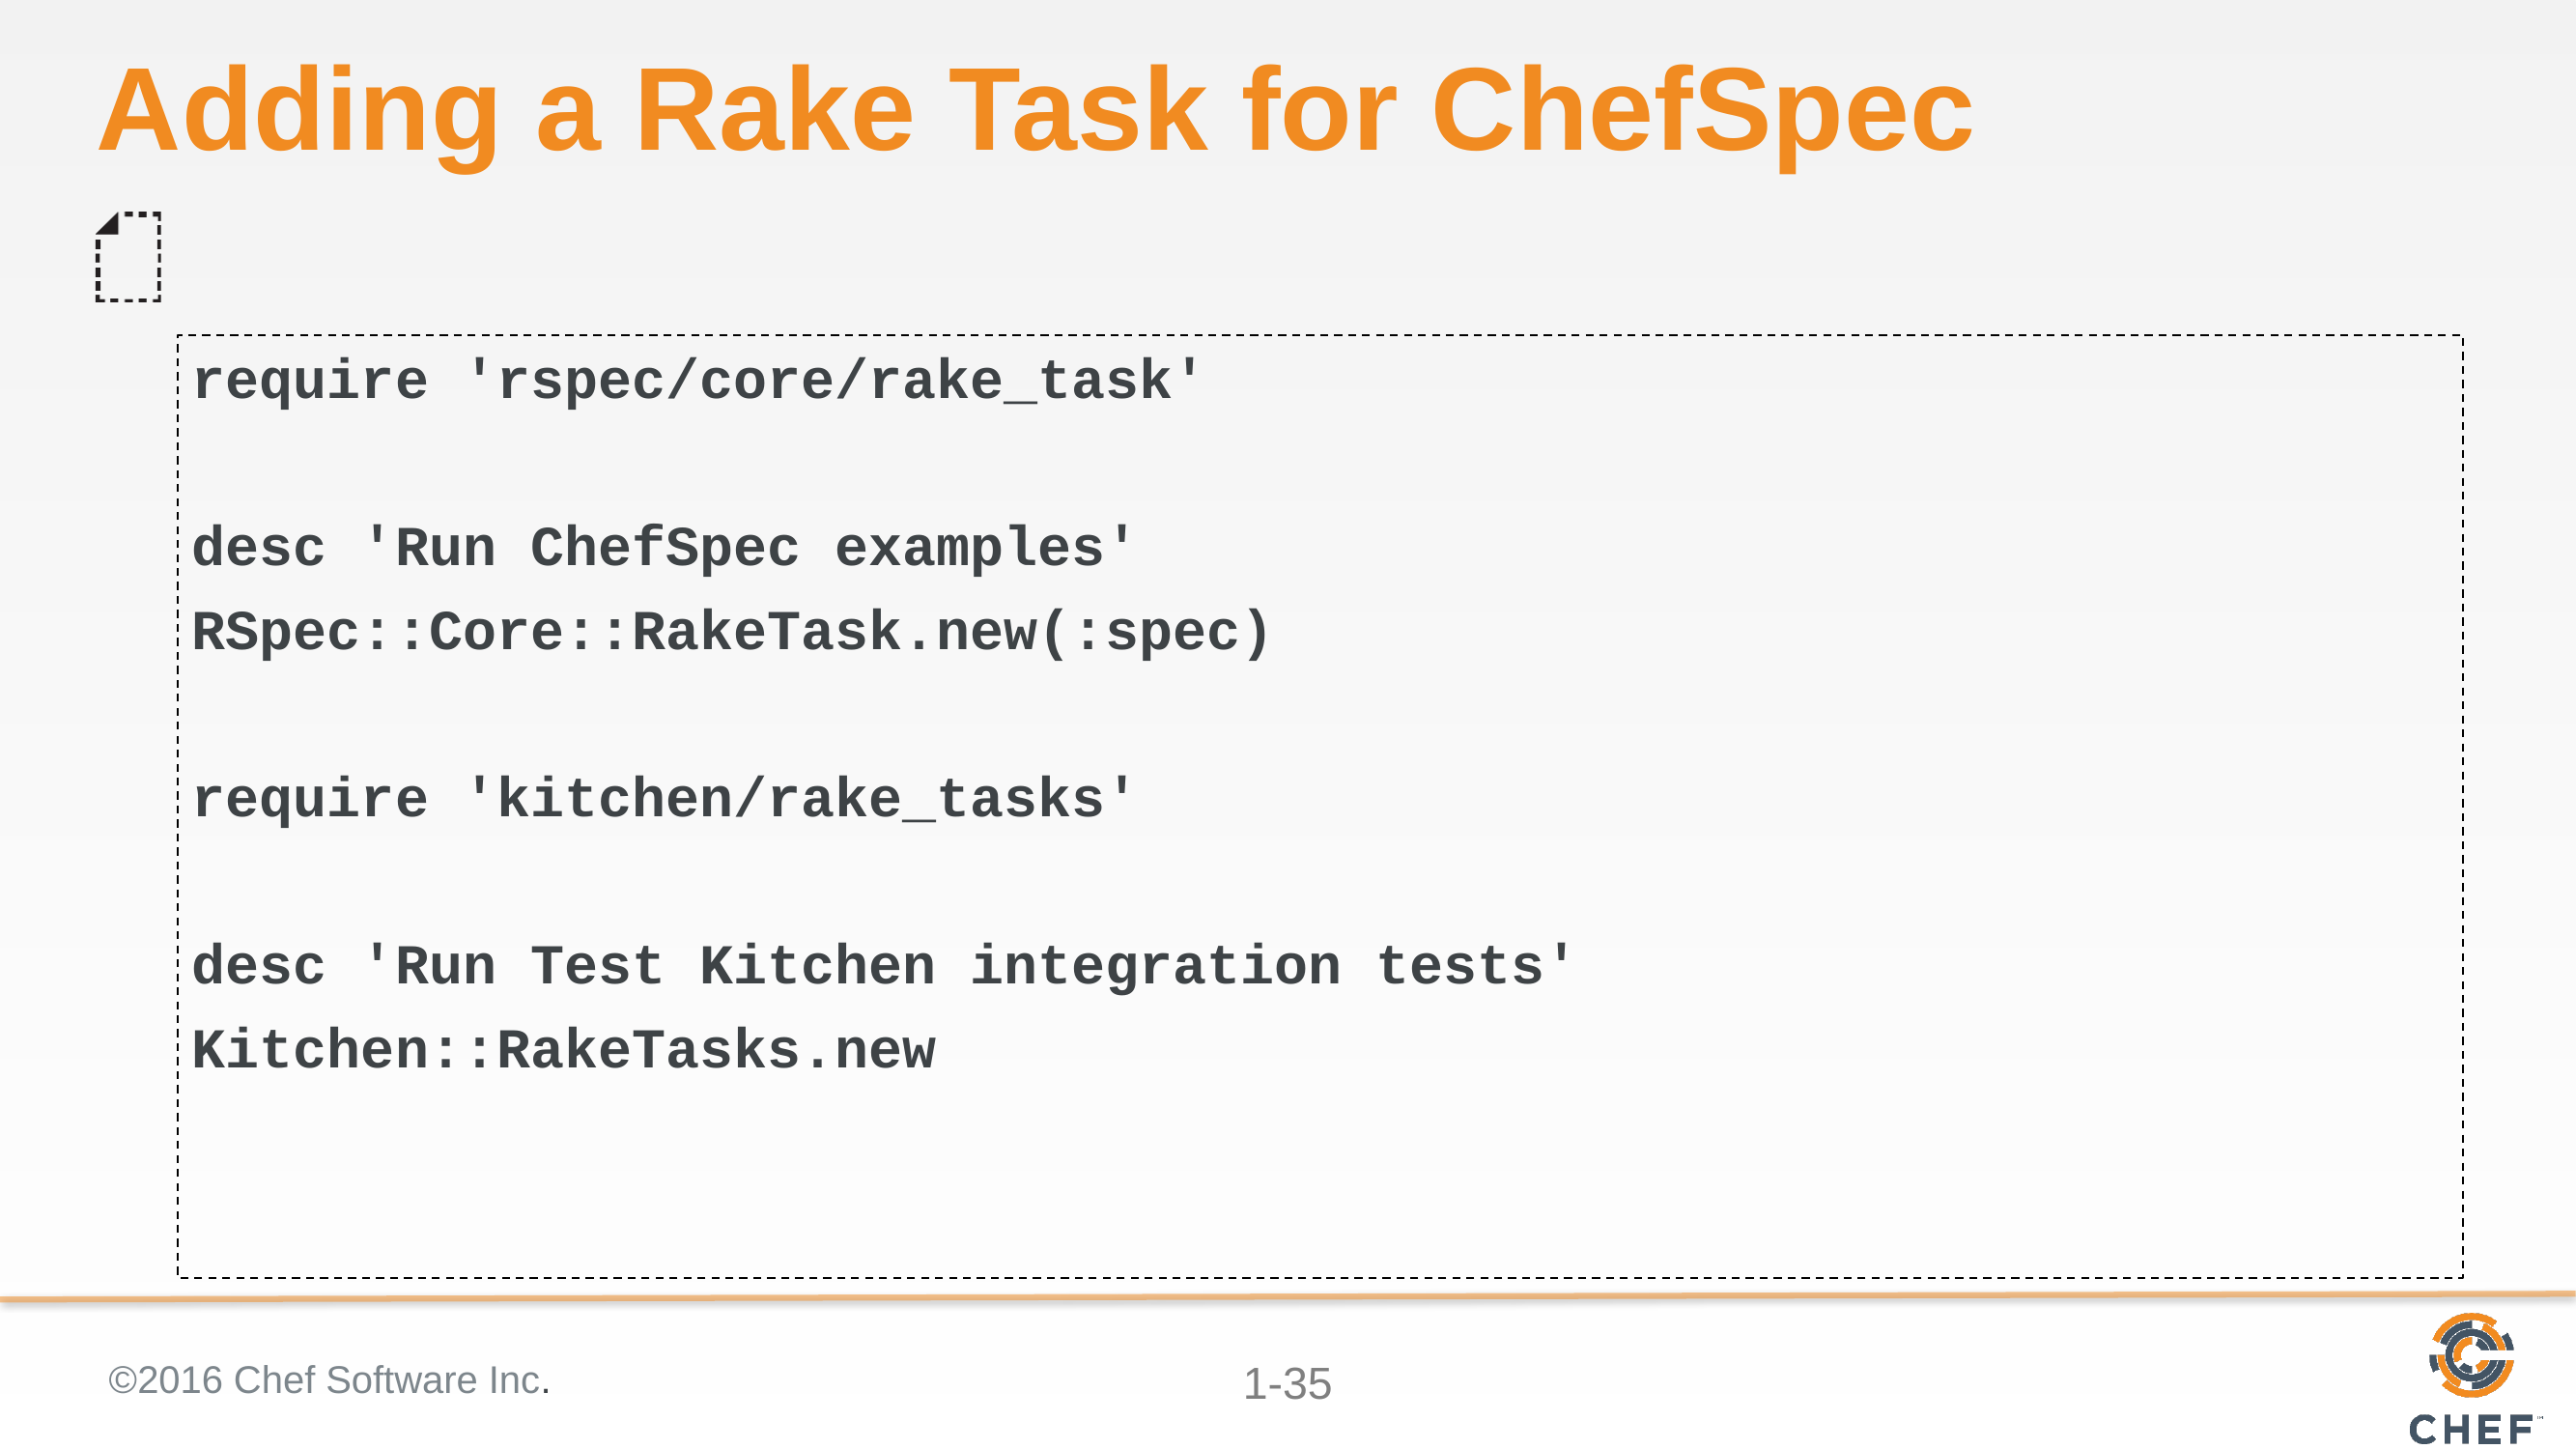

# Adding a Rake Task for ChefSpec

require 'rspec/core/rake_task'

desc 'Run ChefSpec examples'
RSpec::Core::RakeTask.new(:spec)

require 'kitchen/rake_tasks'

desc 'Run Test Kitchen integration tests'
Kitchen::RakeTasks.new